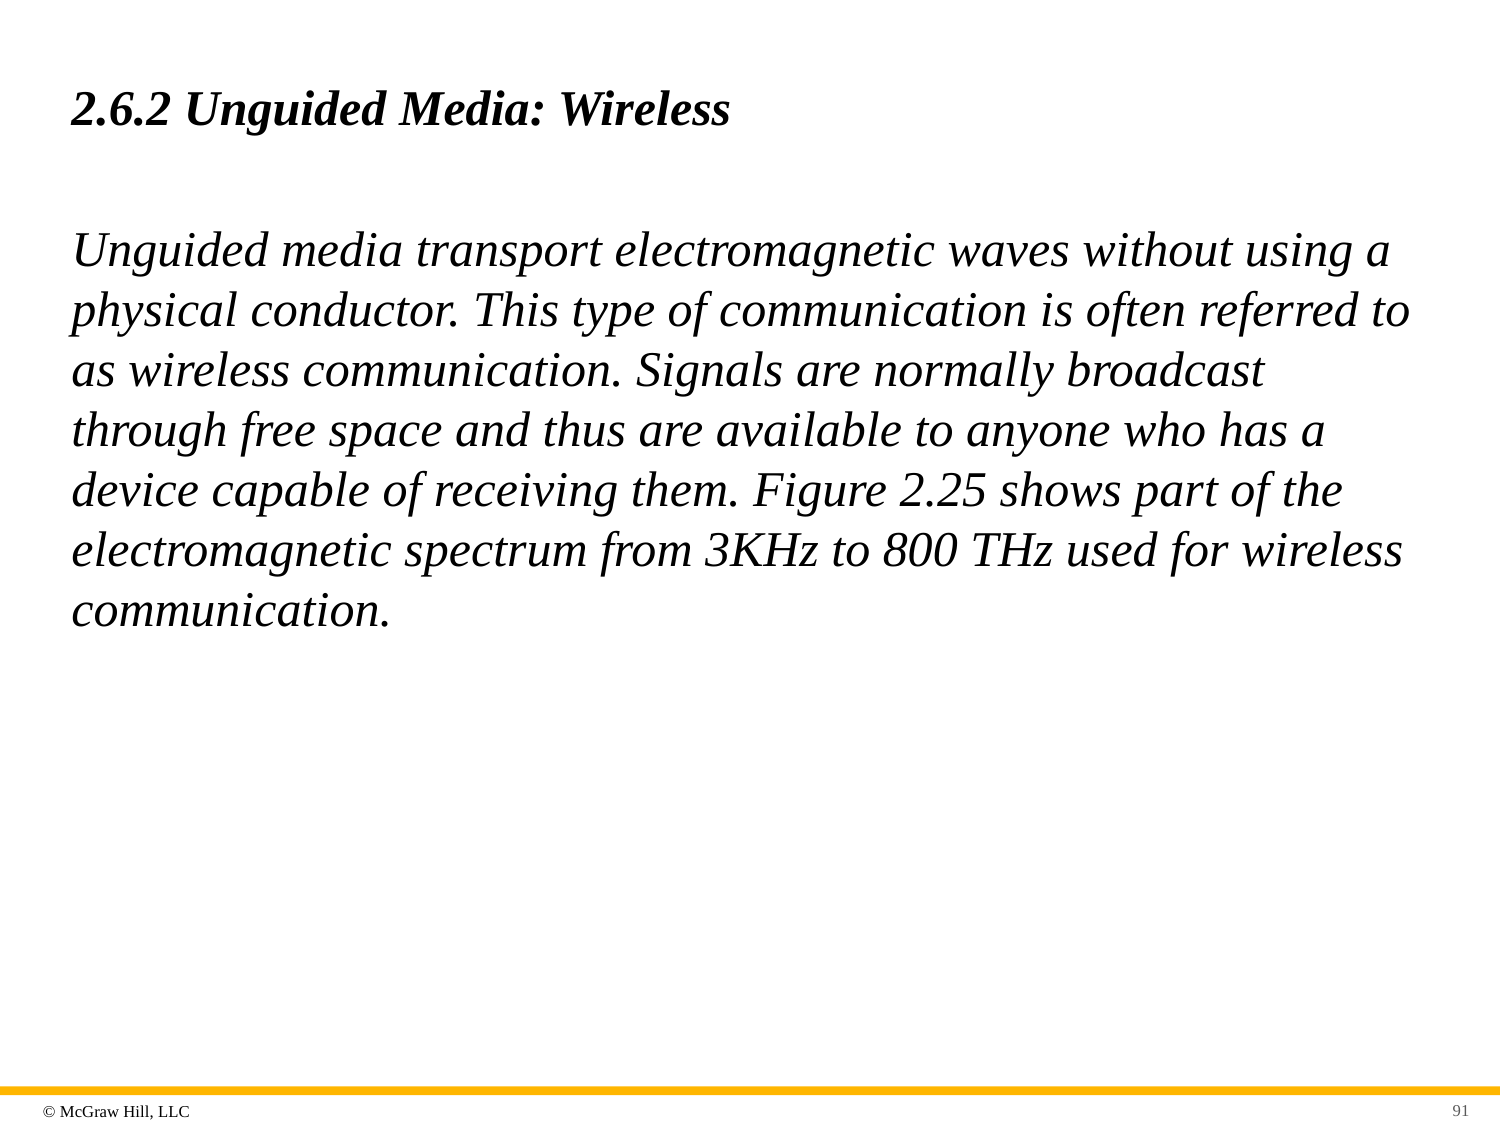

# 2.6.2 Unguided Media: Wireless
Unguided media transport electromagnetic waves without using a physical conductor. This type of communication is often referred to as wireless communication. Signals are normally broadcast through free space and thus are available to anyone who has a device capable of receiving them. Figure 2.25 shows part of the electromagnetic spectrum from 3KHz to 800 THz used for wireless communication.
91